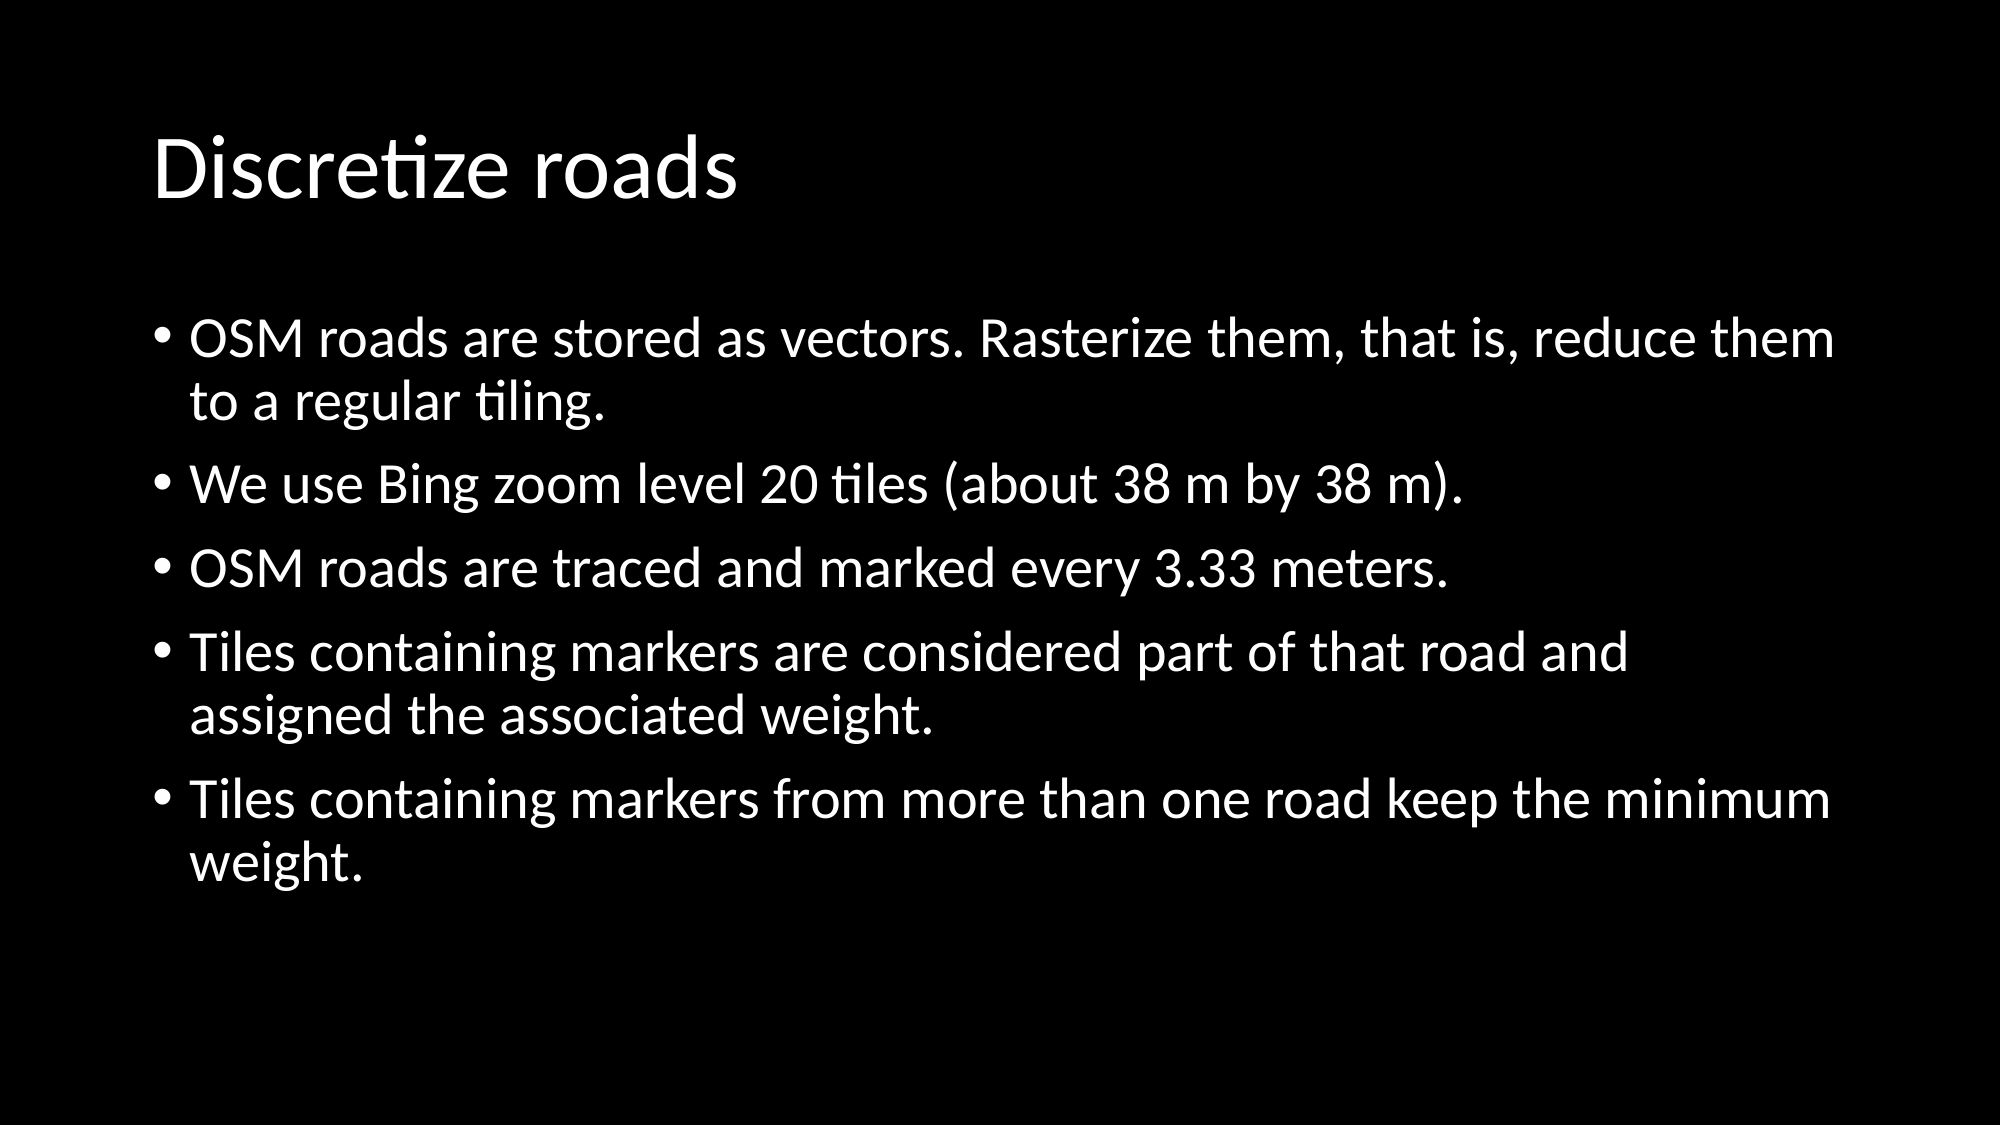

# Discretize roads
OSM roads are stored as vectors. Rasterize them, that is, reduce them to a regular tiling.
We use Bing zoom level 20 tiles (about 38 m by 38 m).
OSM roads are traced and marked every 3.33 meters.
Tiles containing markers are considered part of that road and assigned the associated weight.
Tiles containing markers from more than one road keep the minimum weight.